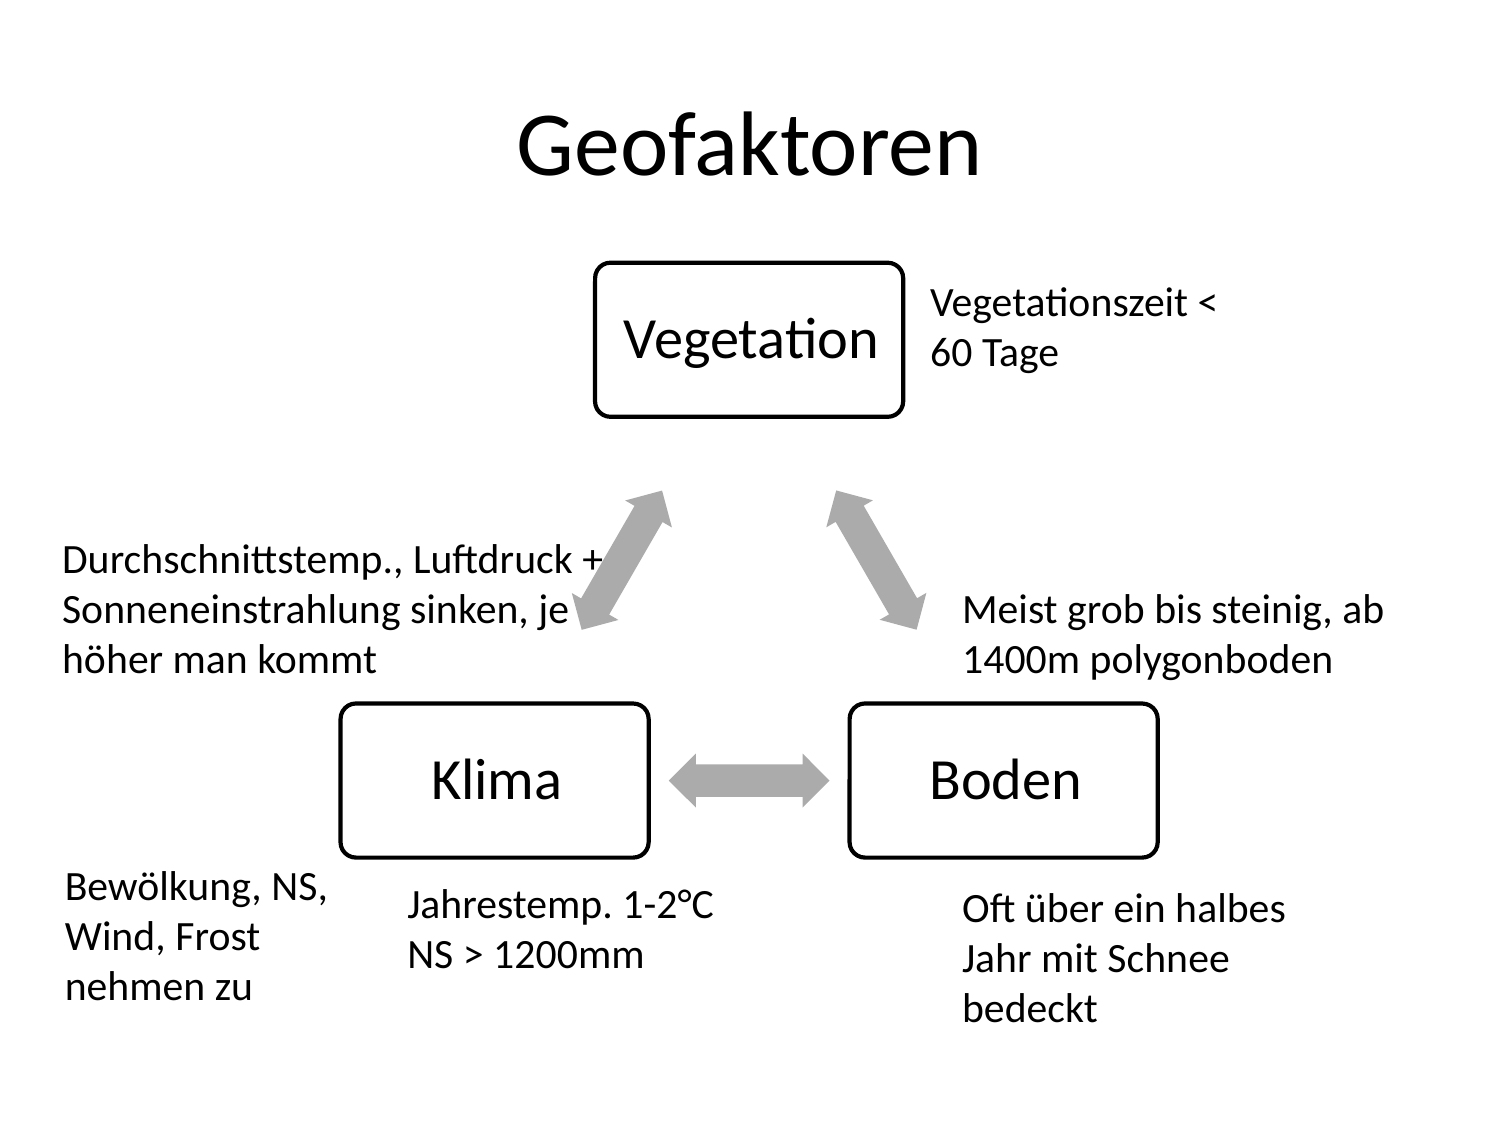

# Geofaktoren
Vegetation

Boden

Klima

Vegetationszeit < 60 Tage
Durchschnittstemp., Luftdruck + Sonneneinstrahlung sinken, je höher man kommt
Meist grob bis steinig, ab 1400m polygonboden
Bewölkung, NS, Wind, Frost nehmen zu
Jahrestemp. 1-2°C
NS > 1200mm
Oft über ein halbes Jahr mit Schnee bedeckt